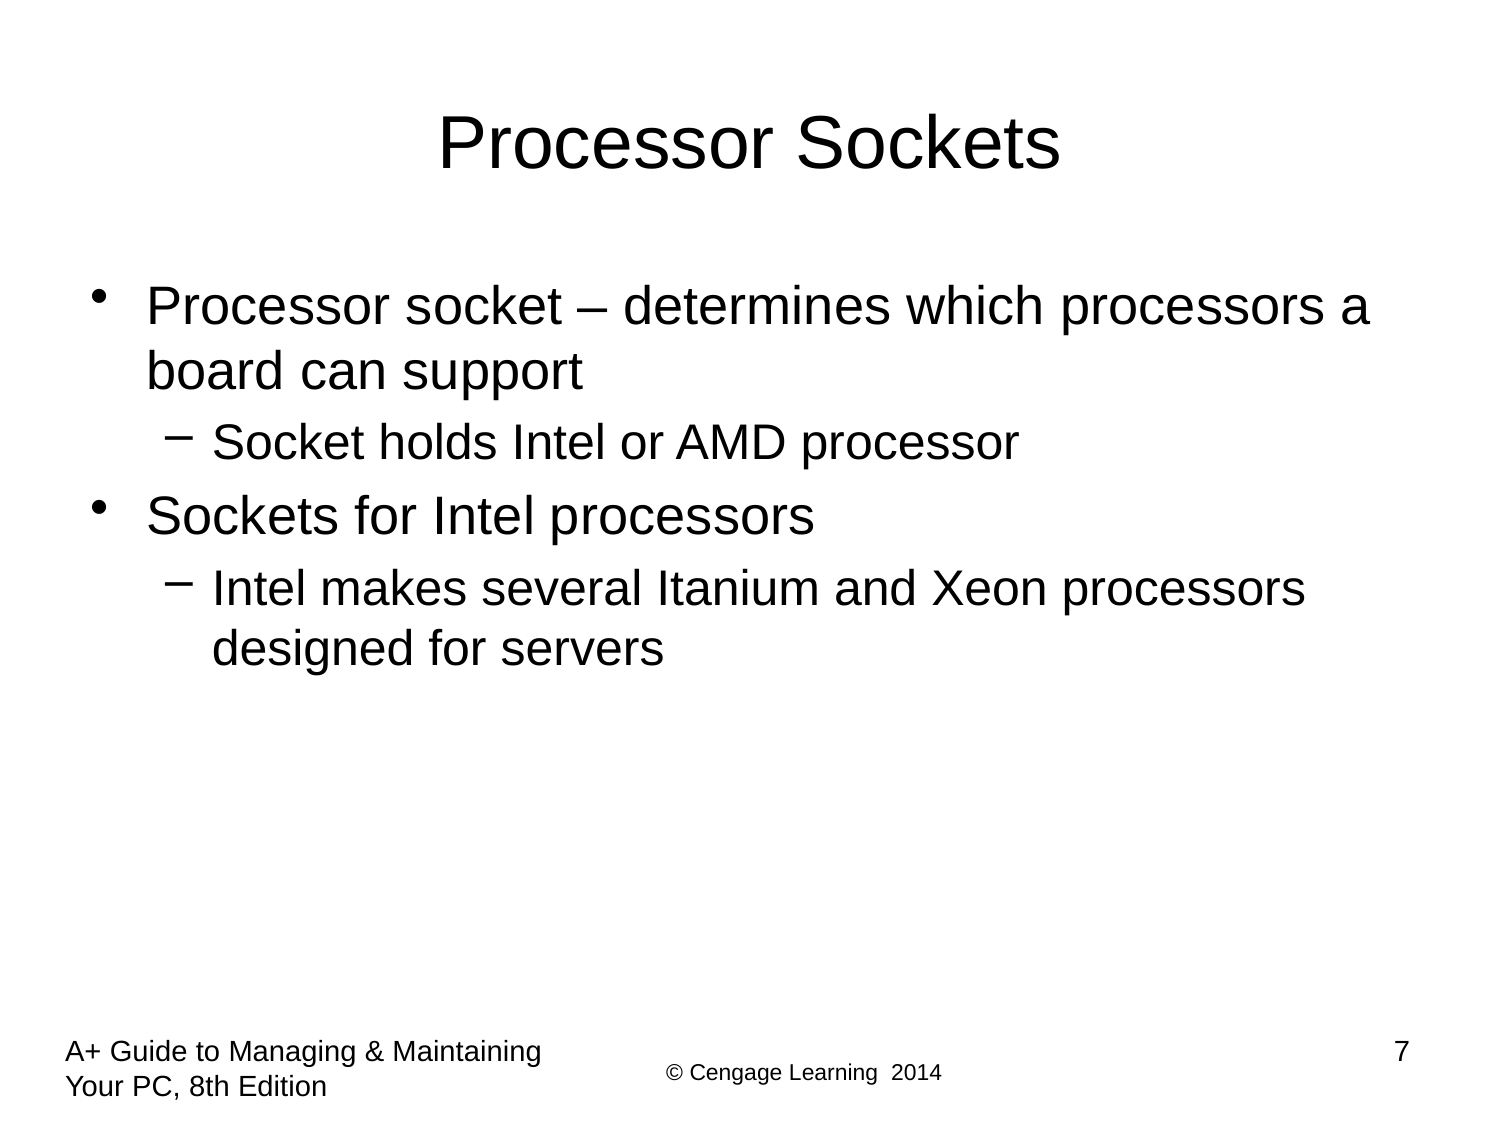

# Processor Sockets
Processor socket – determines which processors a board can support
Socket holds Intel or AMD processor
Sockets for Intel processors
Intel makes several Itanium and Xeon processors designed for servers
7
A+ Guide to Managing & Maintaining Your PC, 8th Edition